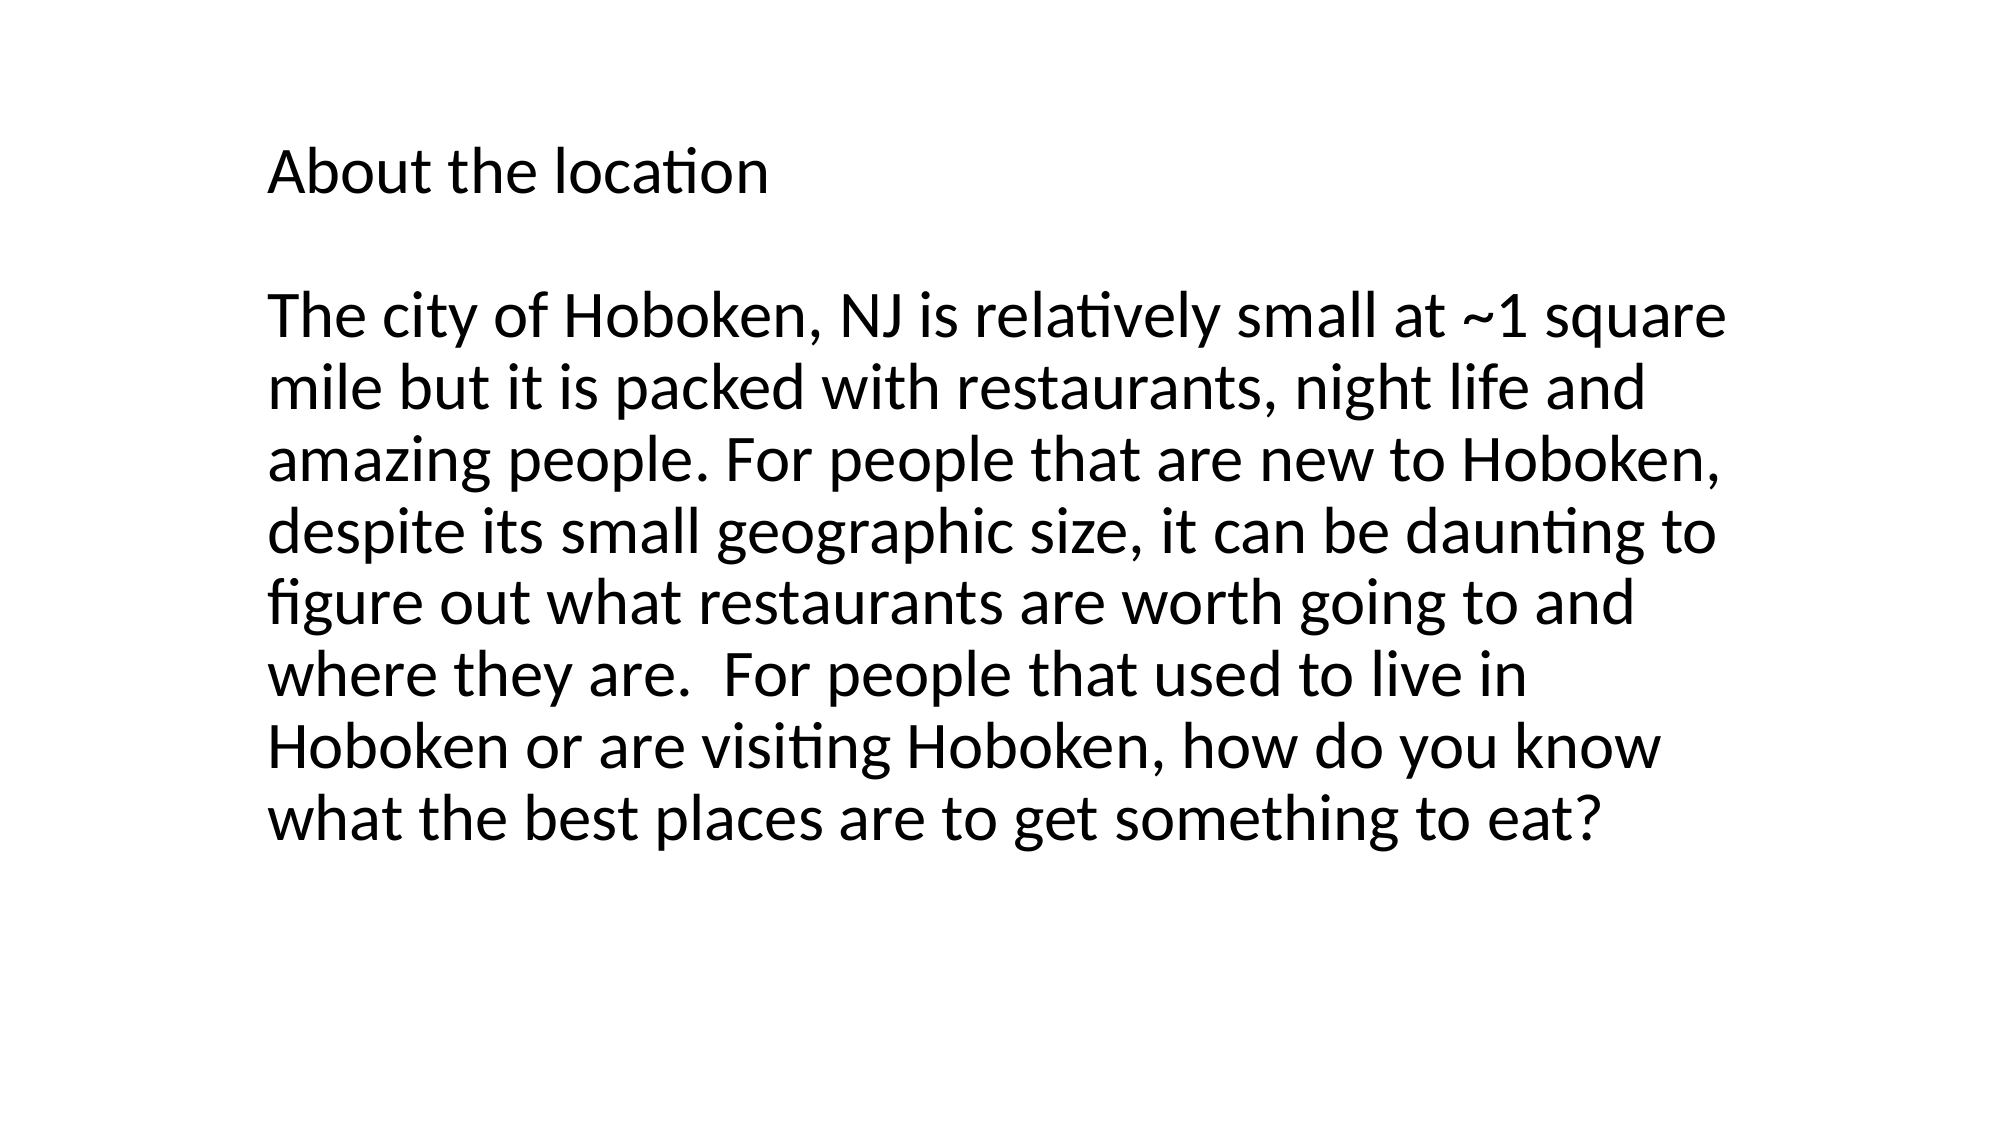

# About the location The city of Hoboken, NJ is relatively small at ~1 square mile but it is packed with restaurants, night life and amazing people. For people that are new to Hoboken, despite its small geographic size, it can be daunting to figure out what restaurants are worth going to and where they are.  For people that used to live in Hoboken or are visiting Hoboken, how do you know what the best places are to get something to eat?